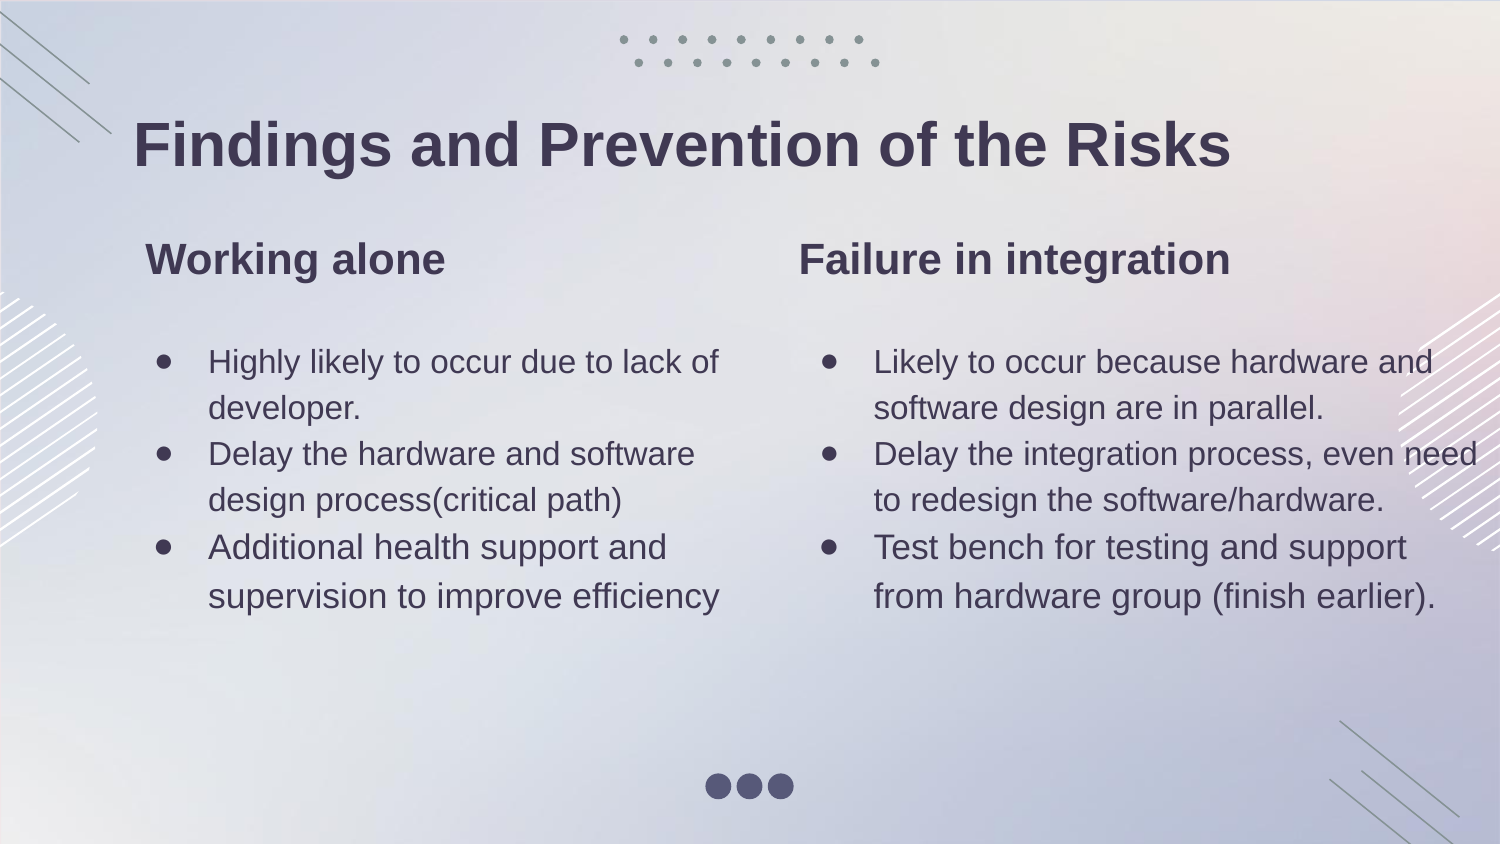

# Findings and Prevention of the Risks
 Working alone
Failure in integration
Highly likely to occur due to lack of developer.
Delay the hardware and software design process(critical path)
Additional health support and supervision to improve efficiency
Likely to occur because hardware and software design are in parallel.
Delay the integration process, even need to redesign the software/hardware.
Test bench for testing and support from hardware group (finish earlier).